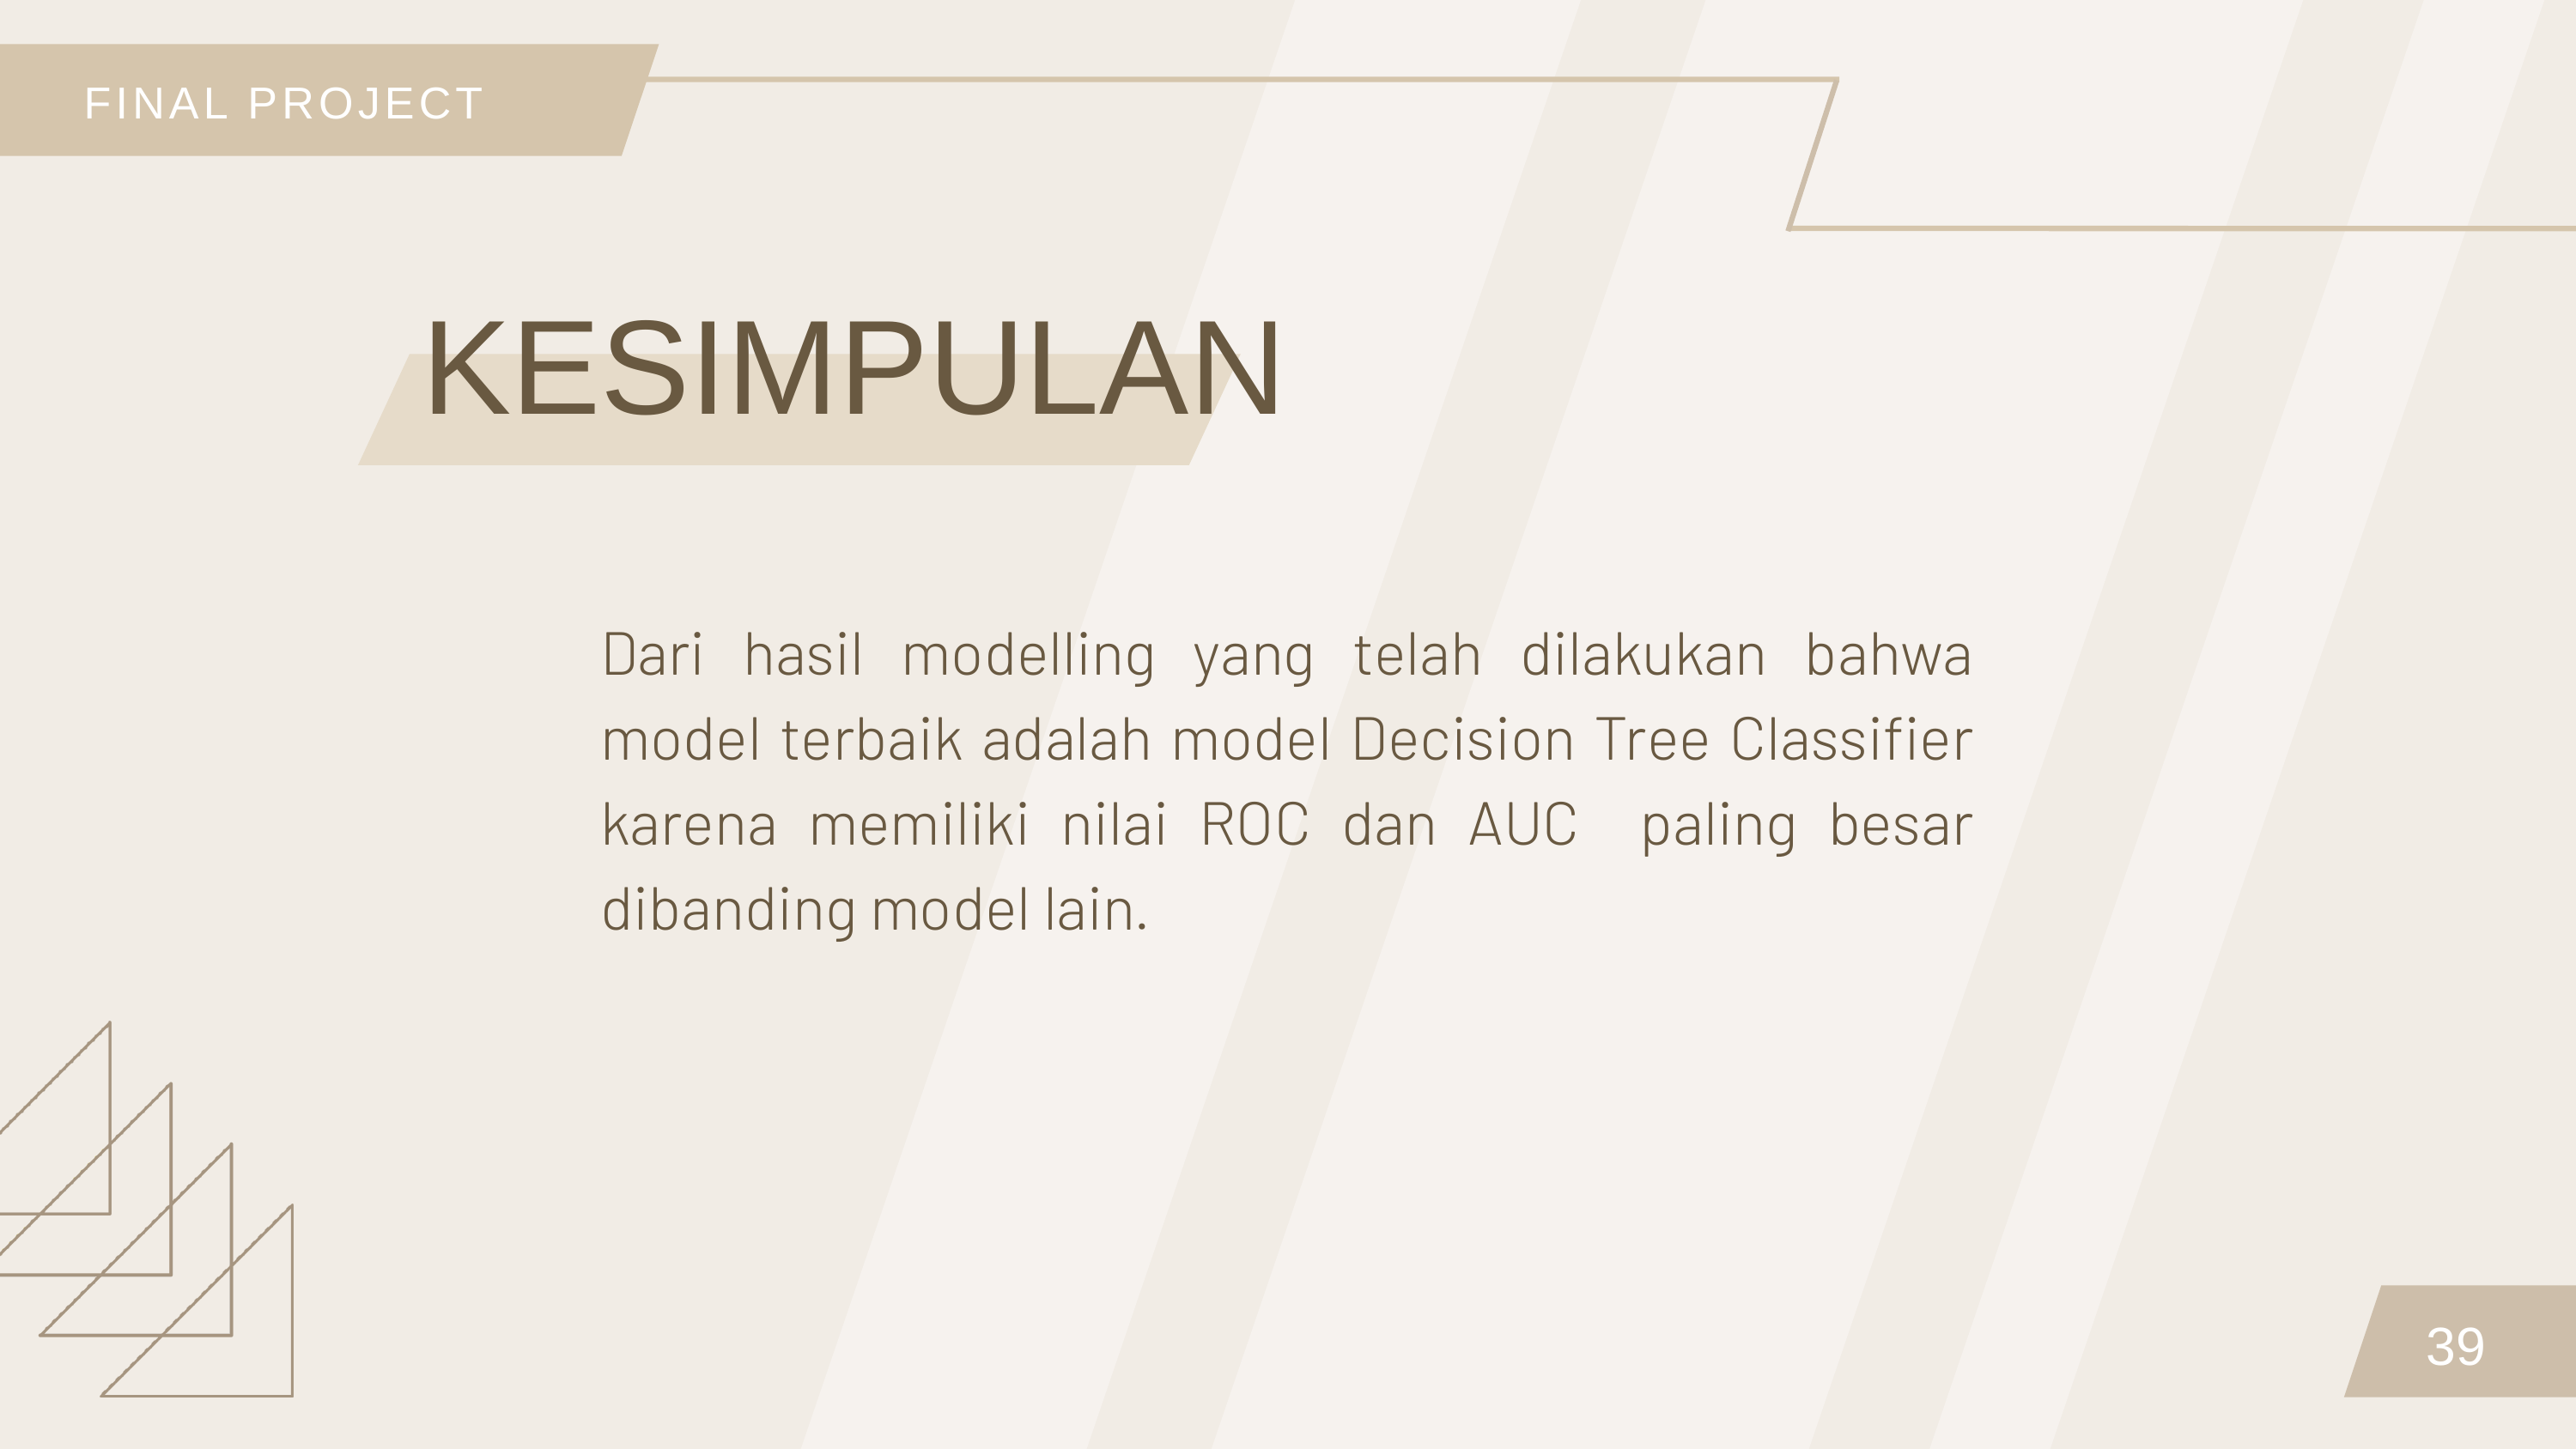

FINAL PROJECT

KESIMPULAN

Dari hasil modelling yang telah dilakukan bahwa model terbaik adalah model Decision Tree Classifier karena memiliki nilai ROC dan AUC  paling besar dibanding model lain.

39